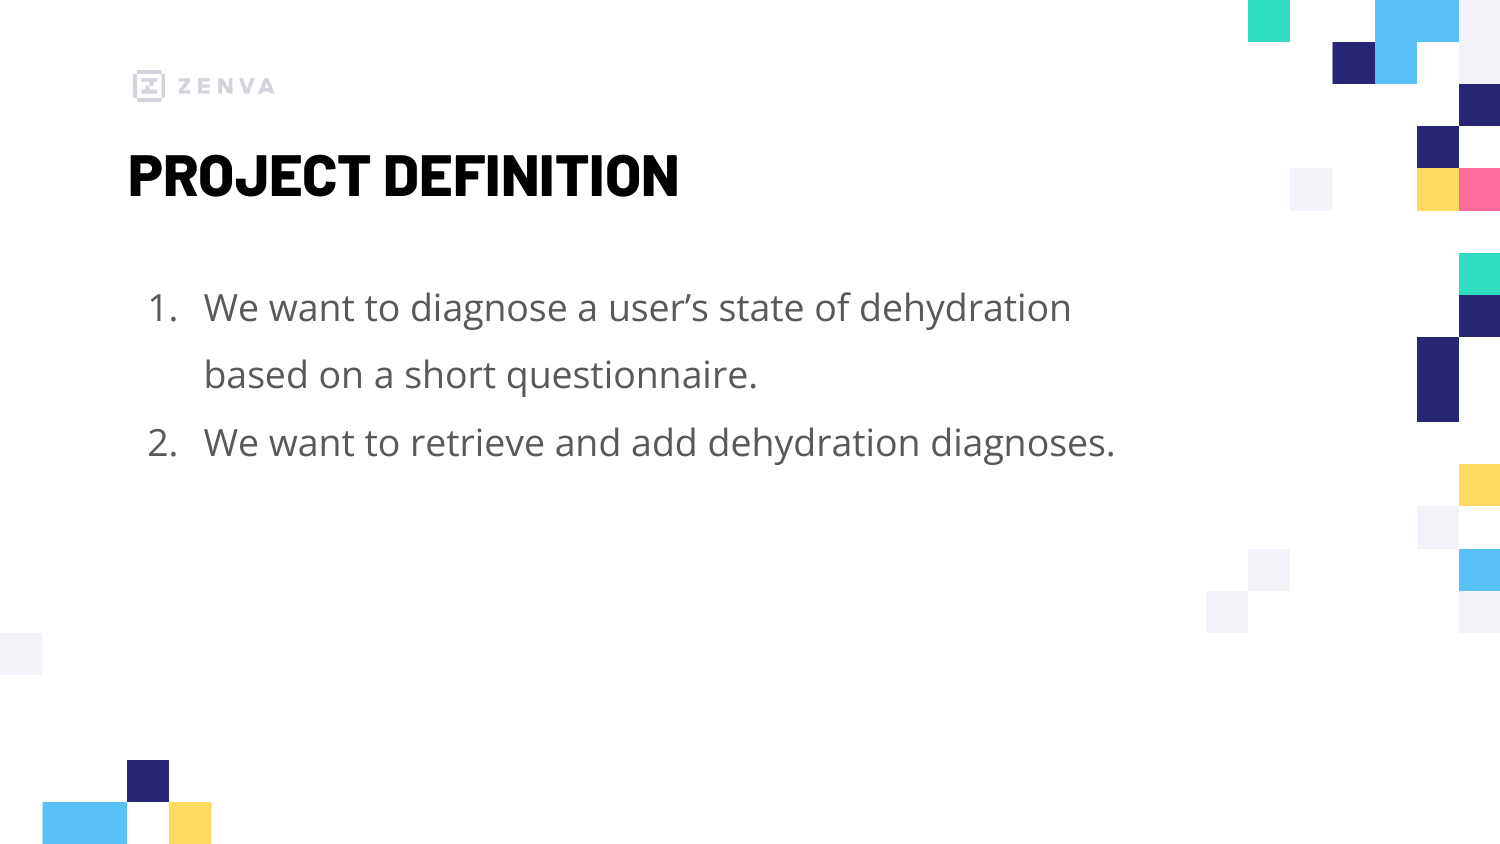

# PROJECT DEFINITION
We want to diagnose a user’s state of dehydration based on a short questionnaire.
We want to retrieve and add dehydration diagnoses.